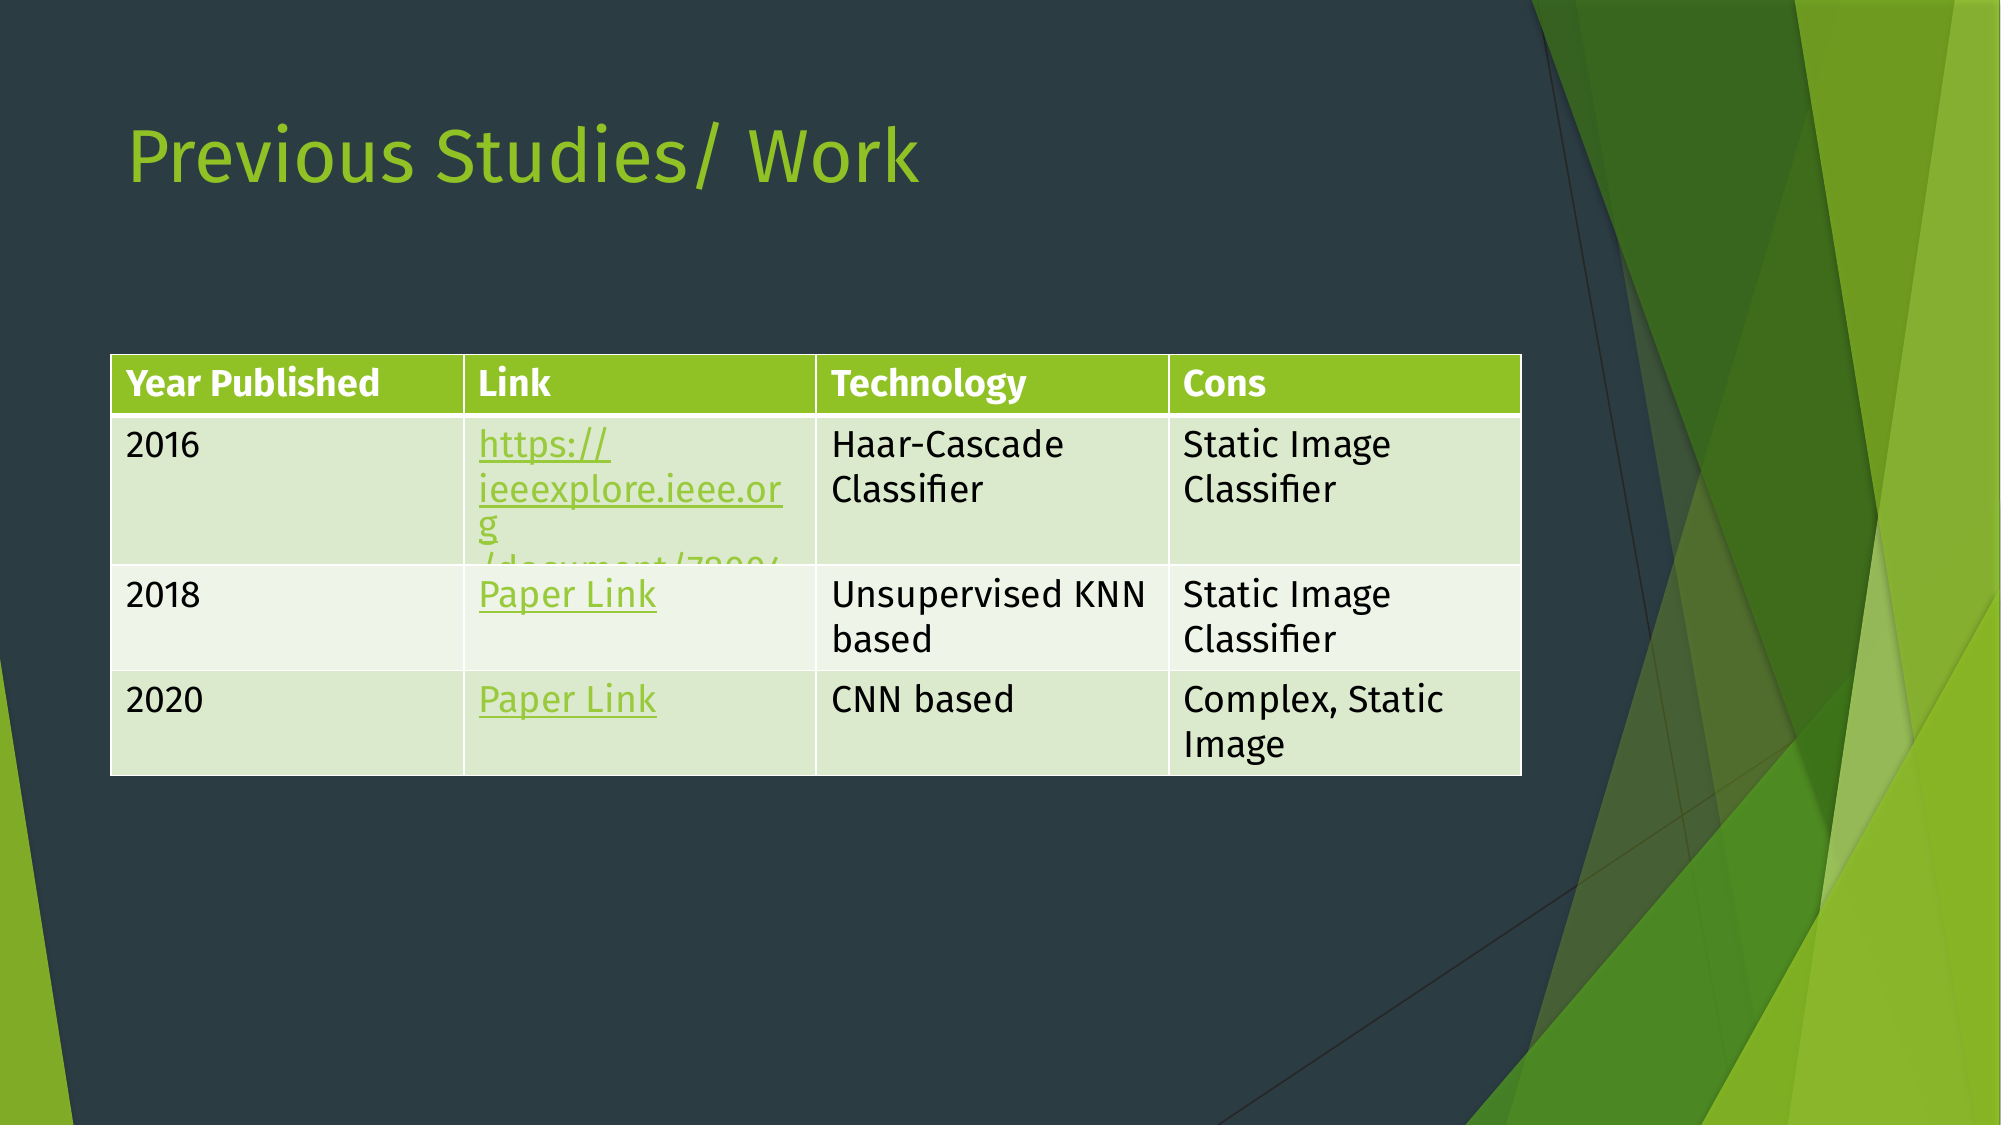

# Previous Studies/ Work
| Year Published | Link | Technology | Cons |
| --- | --- | --- | --- |
| 2016 | https://ieeexplore.ieee.org/document/7800427/figures | Haar-Cascade Classifier | Static Image Classifier |
| 2018 | Paper Link | Unsupervised KNN based | Static Image Classifier |
| 2020 | Paper Link | CNN based | Complex, Static Image |